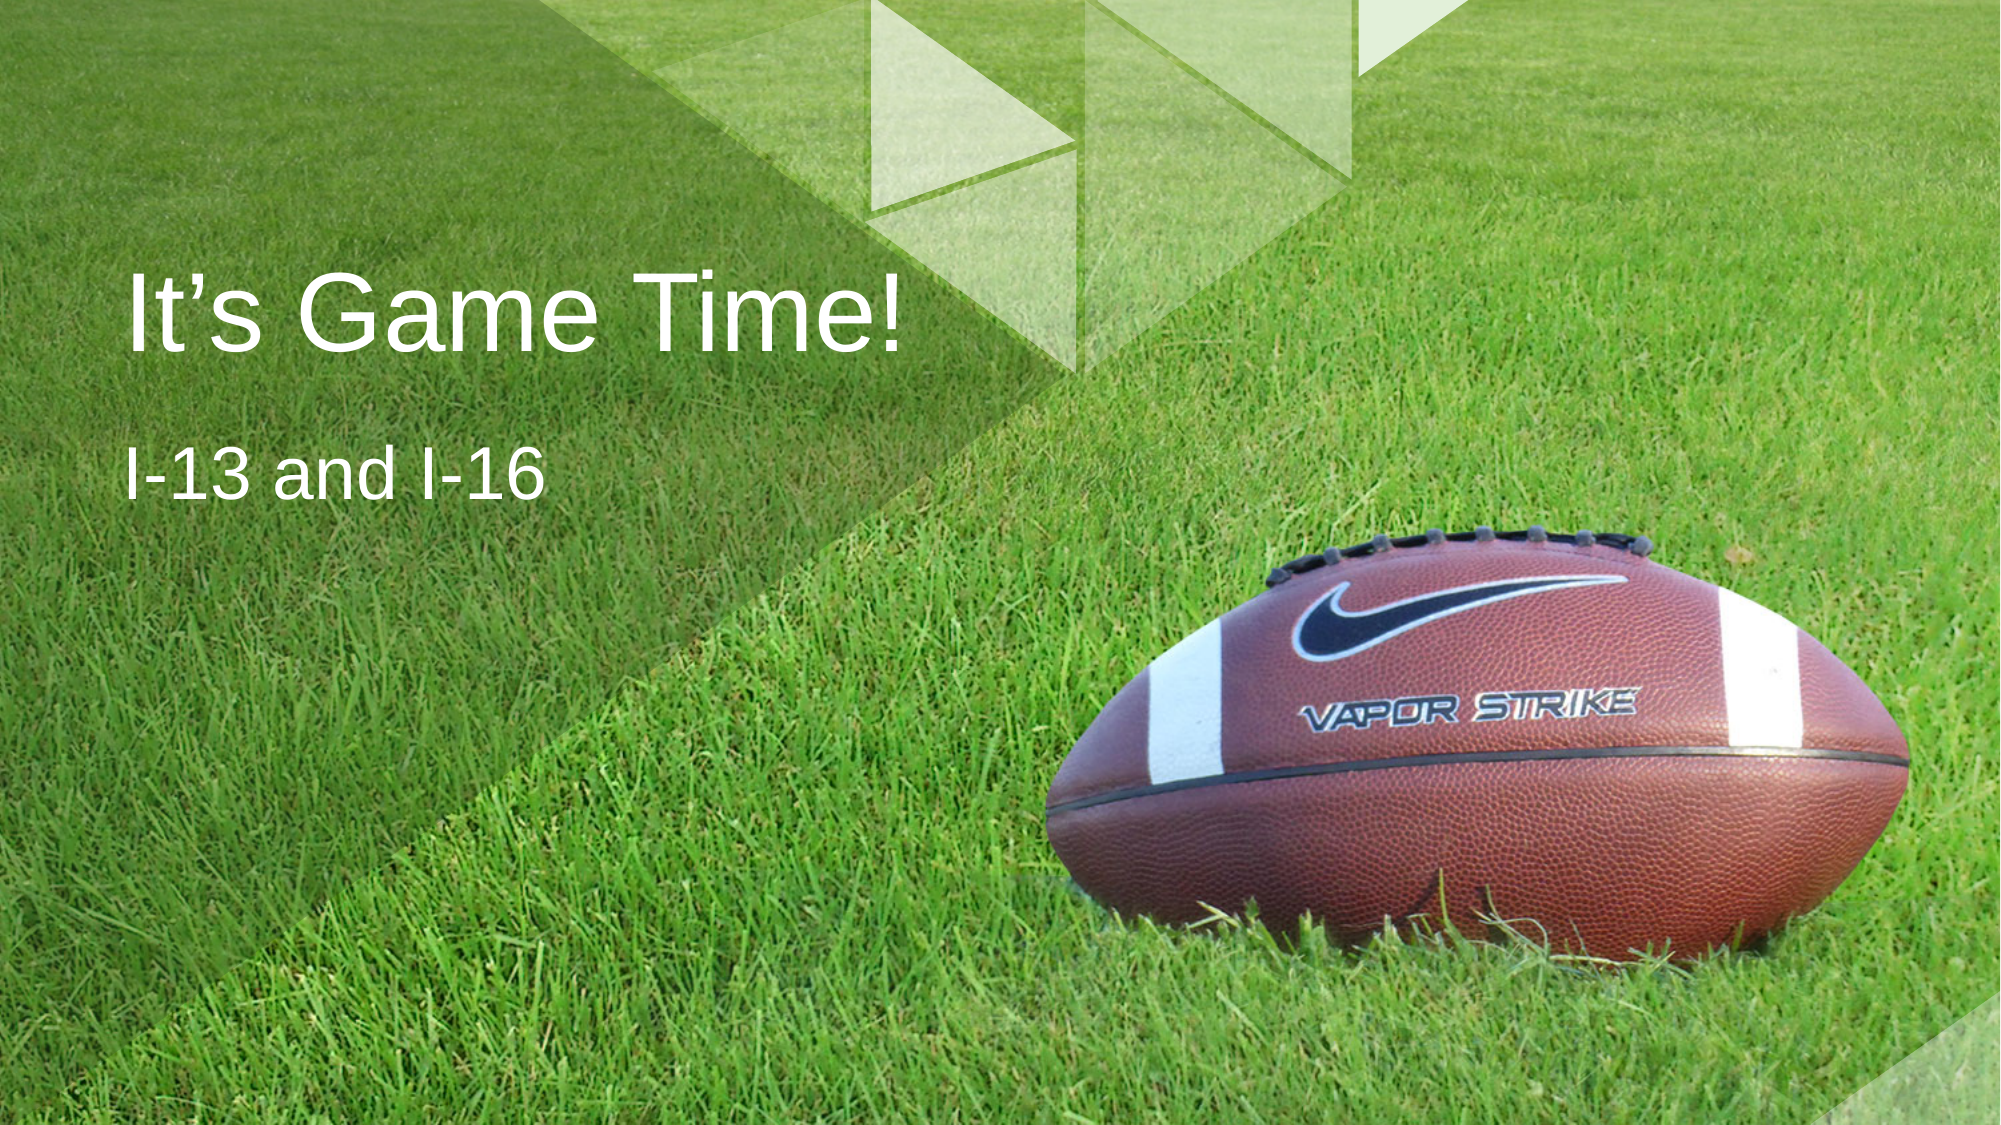

# It’s Game Time!
I-13 and I-16